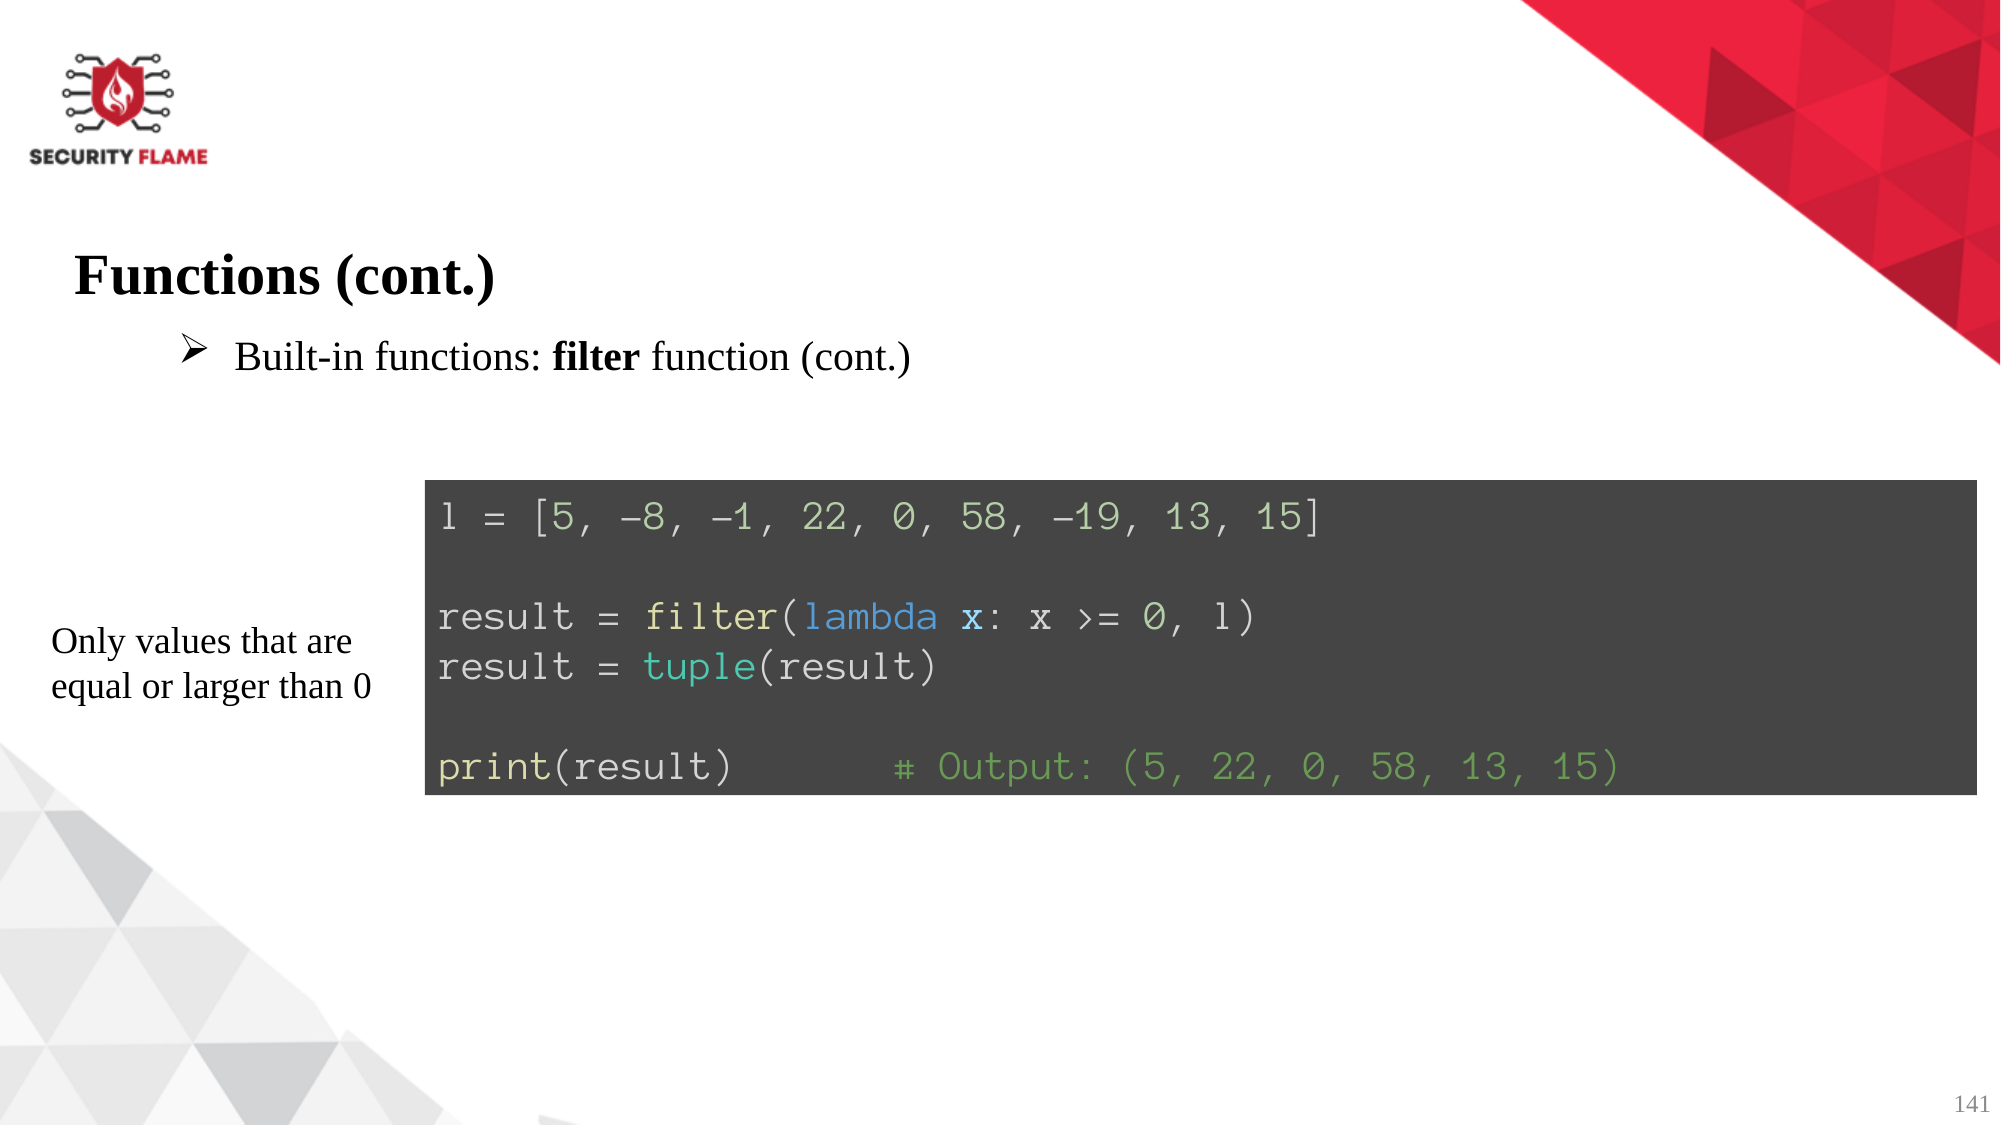

Functions (cont.)
Built-in functions: filter function (cont.)
l = [5, -8, -1, 22, 0, 58, -19, 13, 15]
result = filter(lambda x: x >= 0, l)
result = tuple(result)
print(result)       # Output: (5, 22, 0, 58, 13, 15)
Only values that are equal or larger than 0
141